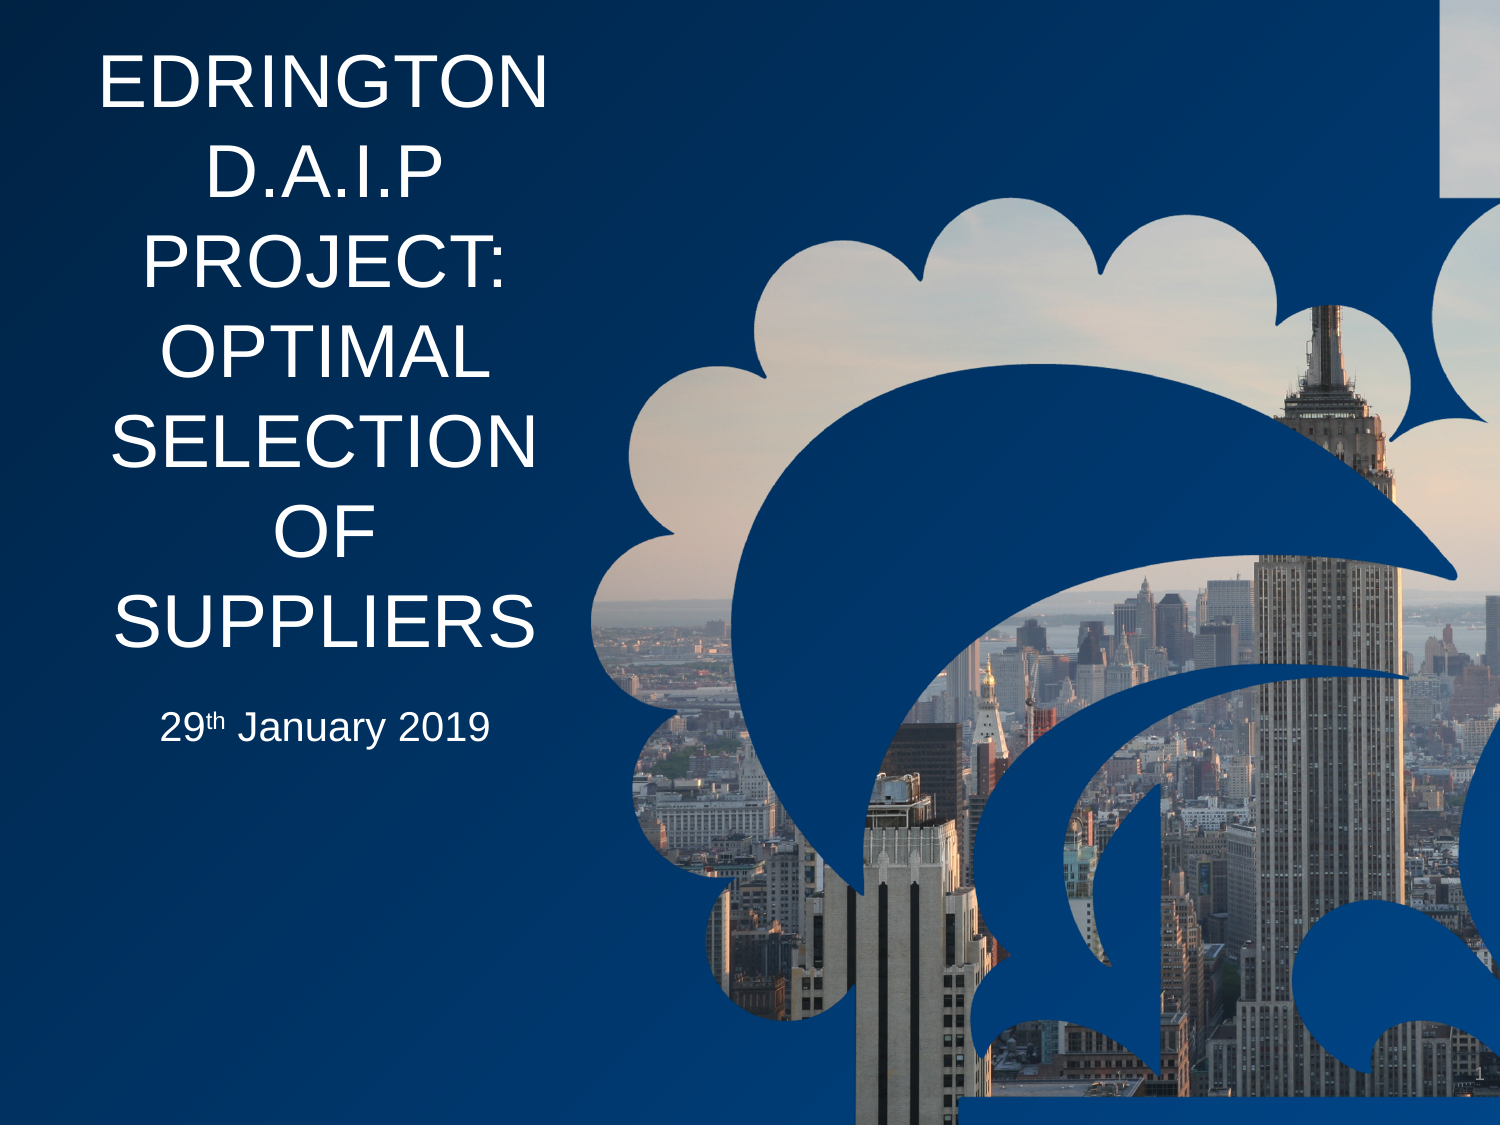

# Edrington D.A.I.P project: Optimal selection of suppliers
29th January 2019
1